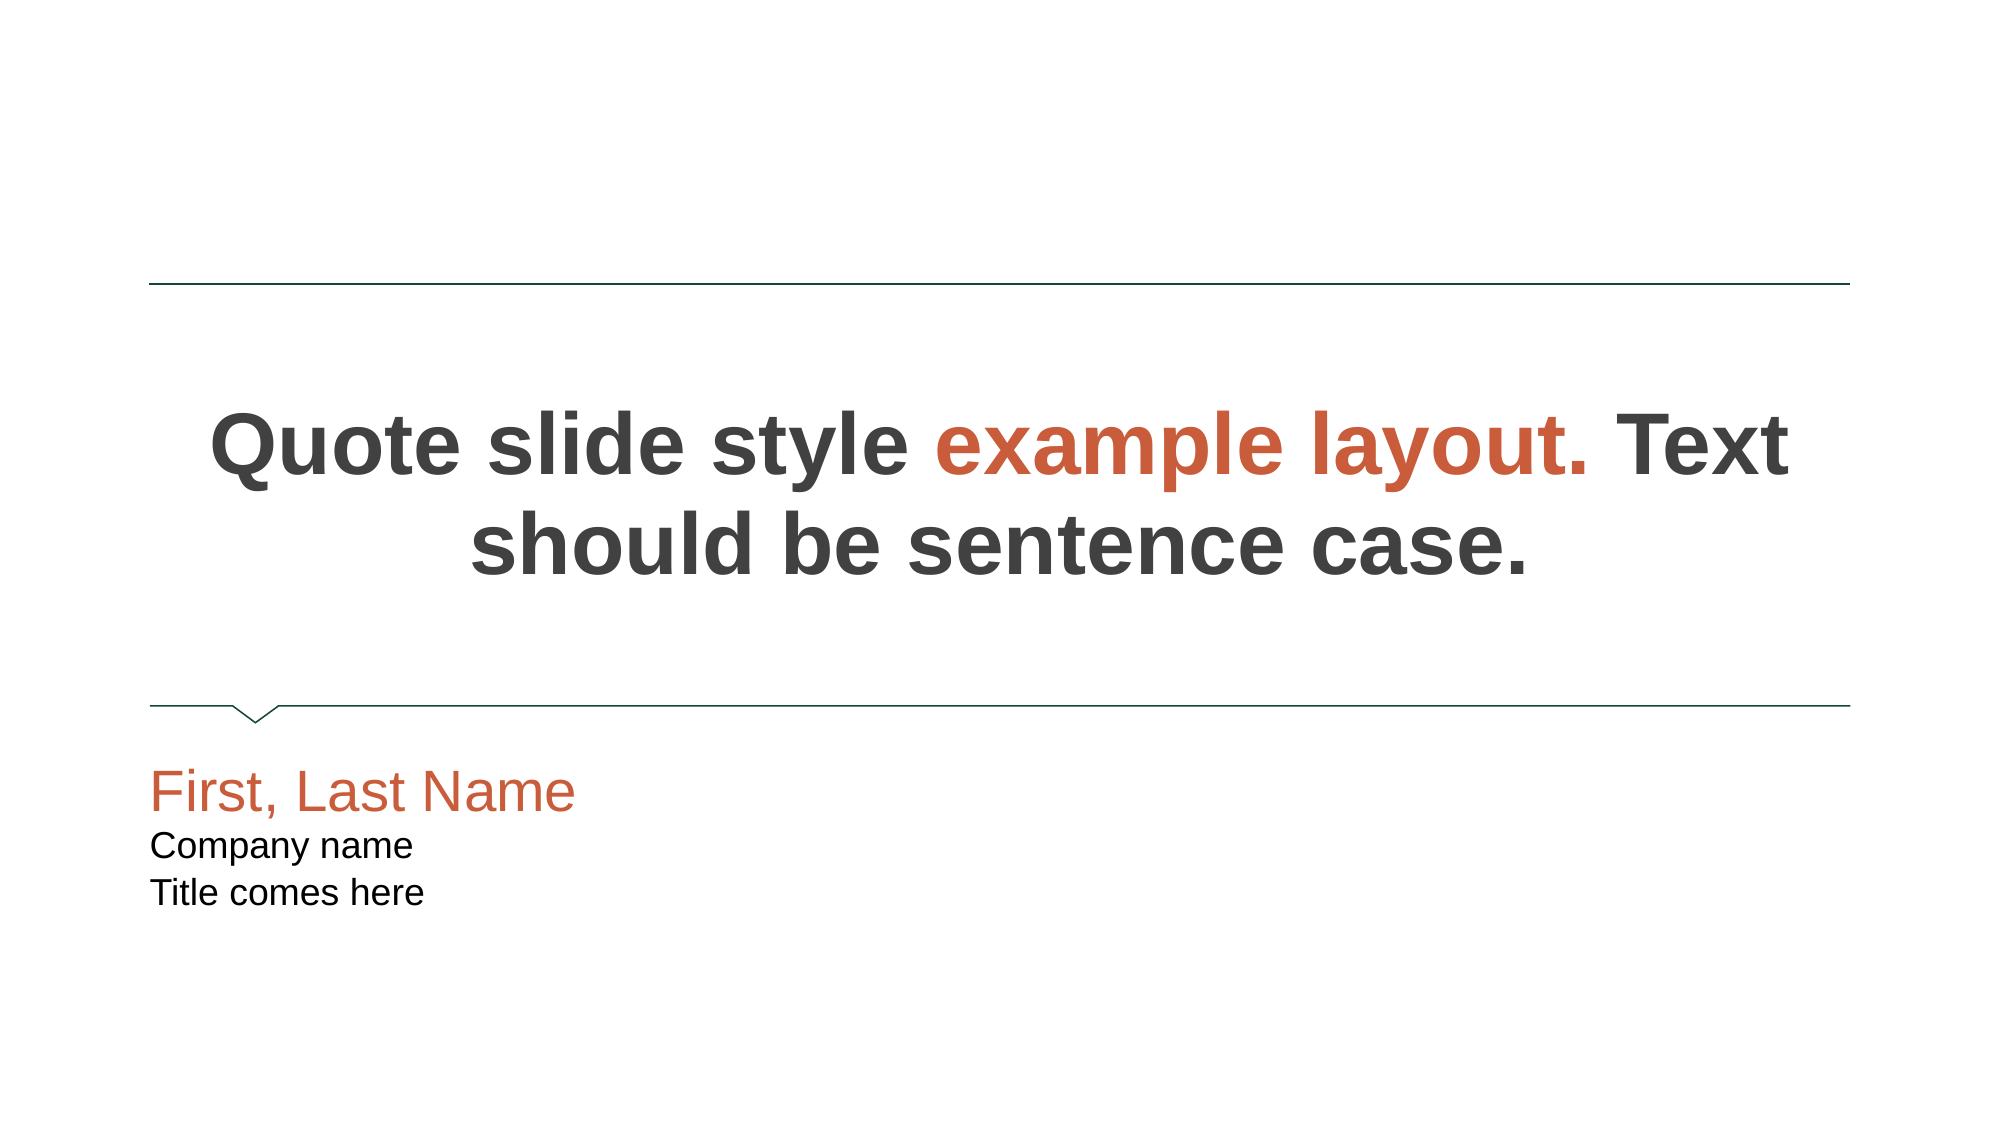

# Quote slide style example layout. Text should be sentence case.
First, Last Name
Company name
Title comes here